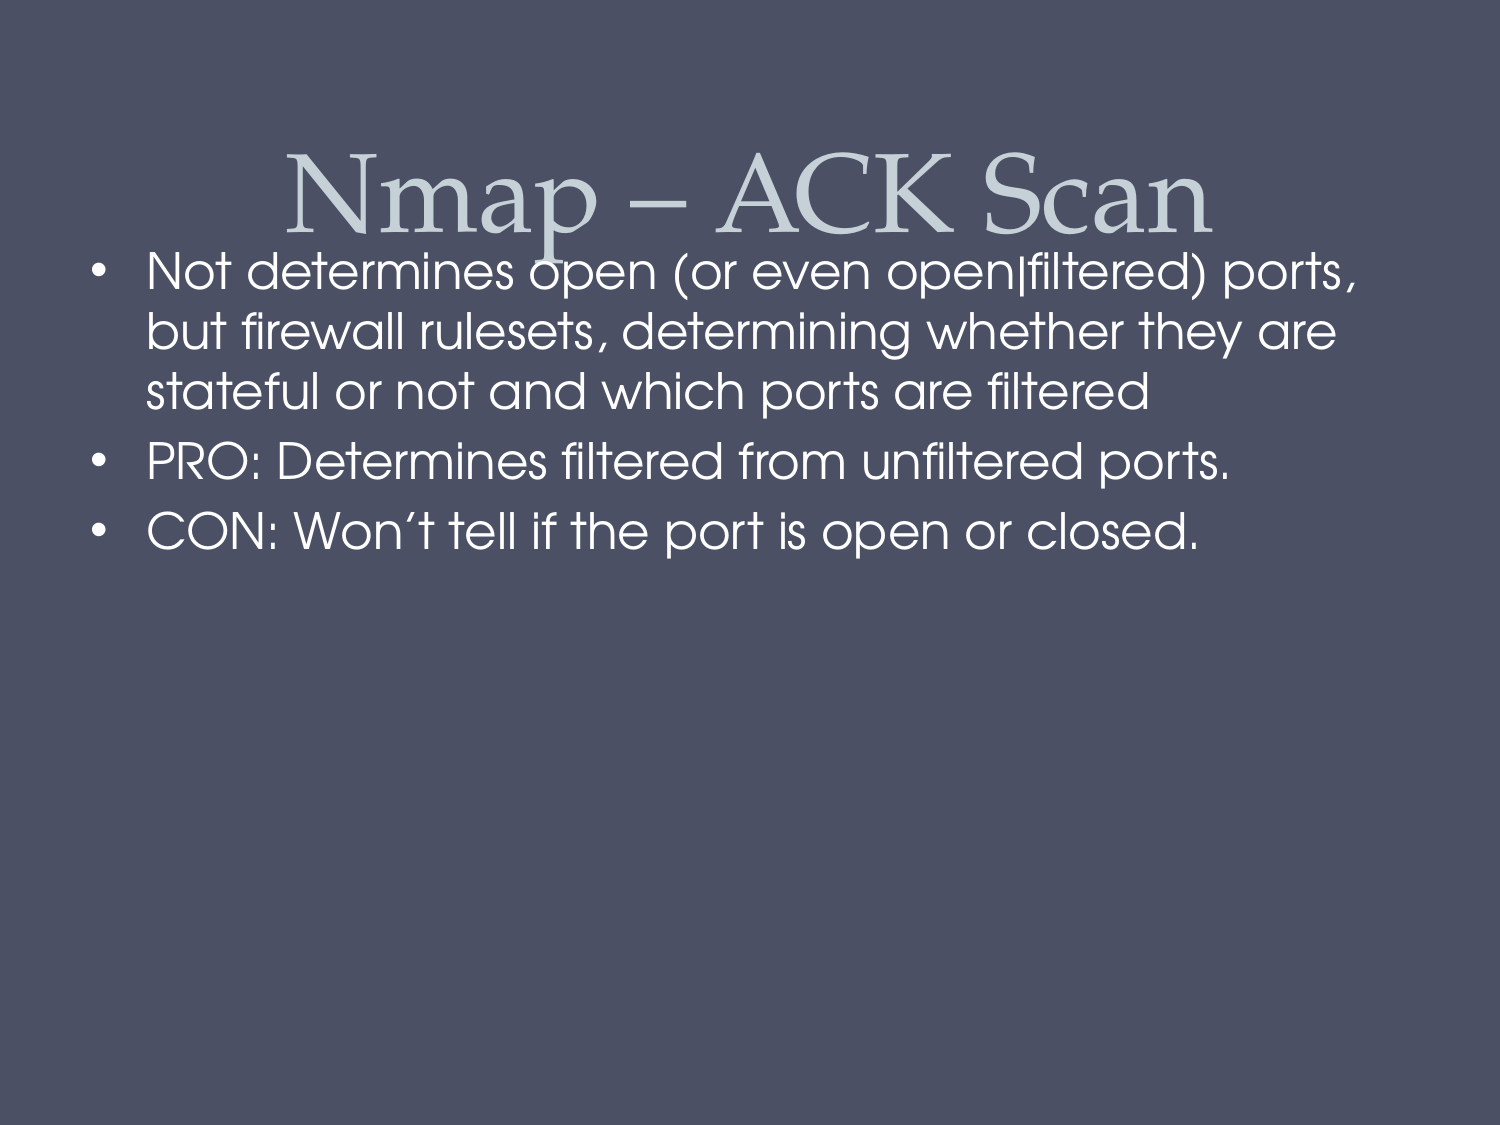

# Nmap – ACK Scan
Not determines open (or even open|filtered) ports, but firewall rulesets, determining whether they are stateful or not and which ports are filtered
PRO: Determines filtered from unfiltered ports.
CON: Won’t tell if the port is open or closed.